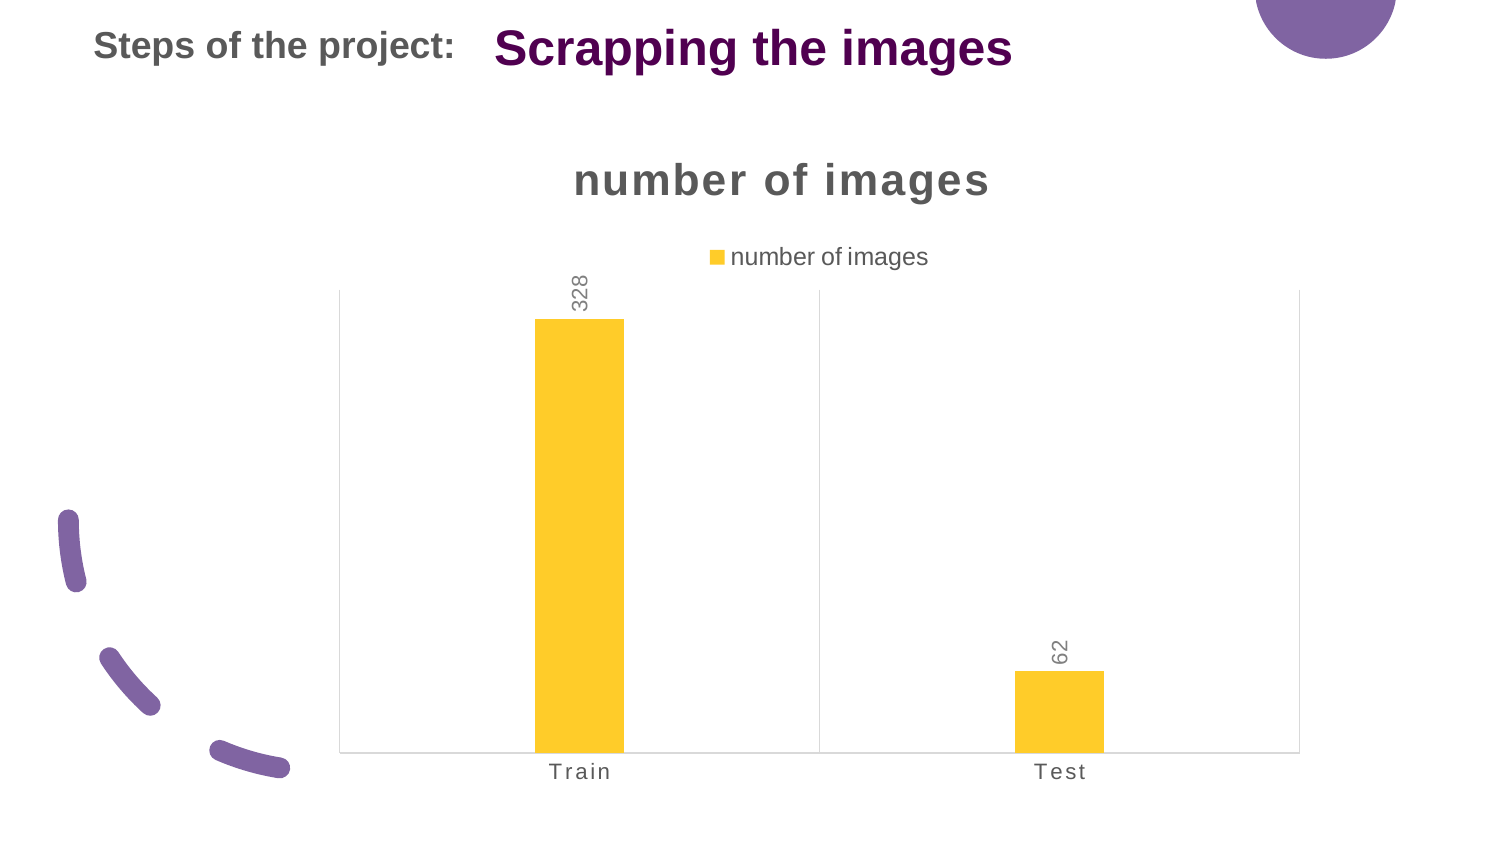

Steps of the project:
Scrapping the images

### Chart:

| Category | number of images |
|---|---|
| Train | 328.0 |
| Test | 62.0 |